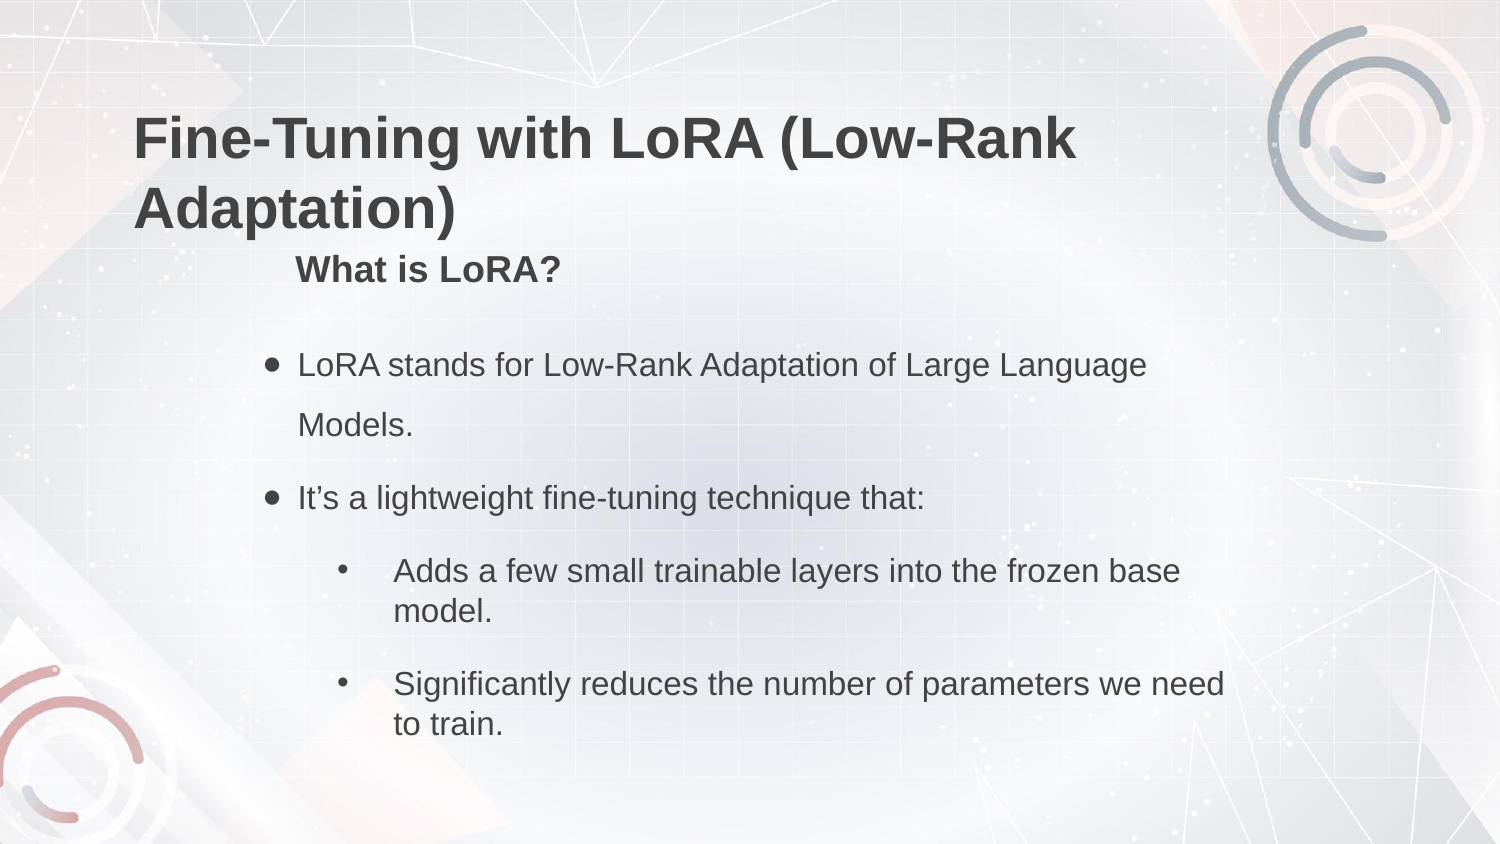

Fine-Tuning with LoRA (Low-Rank Adaptation)
# What is LoRA?
LoRA stands for Low-Rank Adaptation of Large Language Models.
It’s a lightweight fine-tuning technique that:
Adds a few small trainable layers into the frozen base model.
Significantly reduces the number of parameters we need to train.